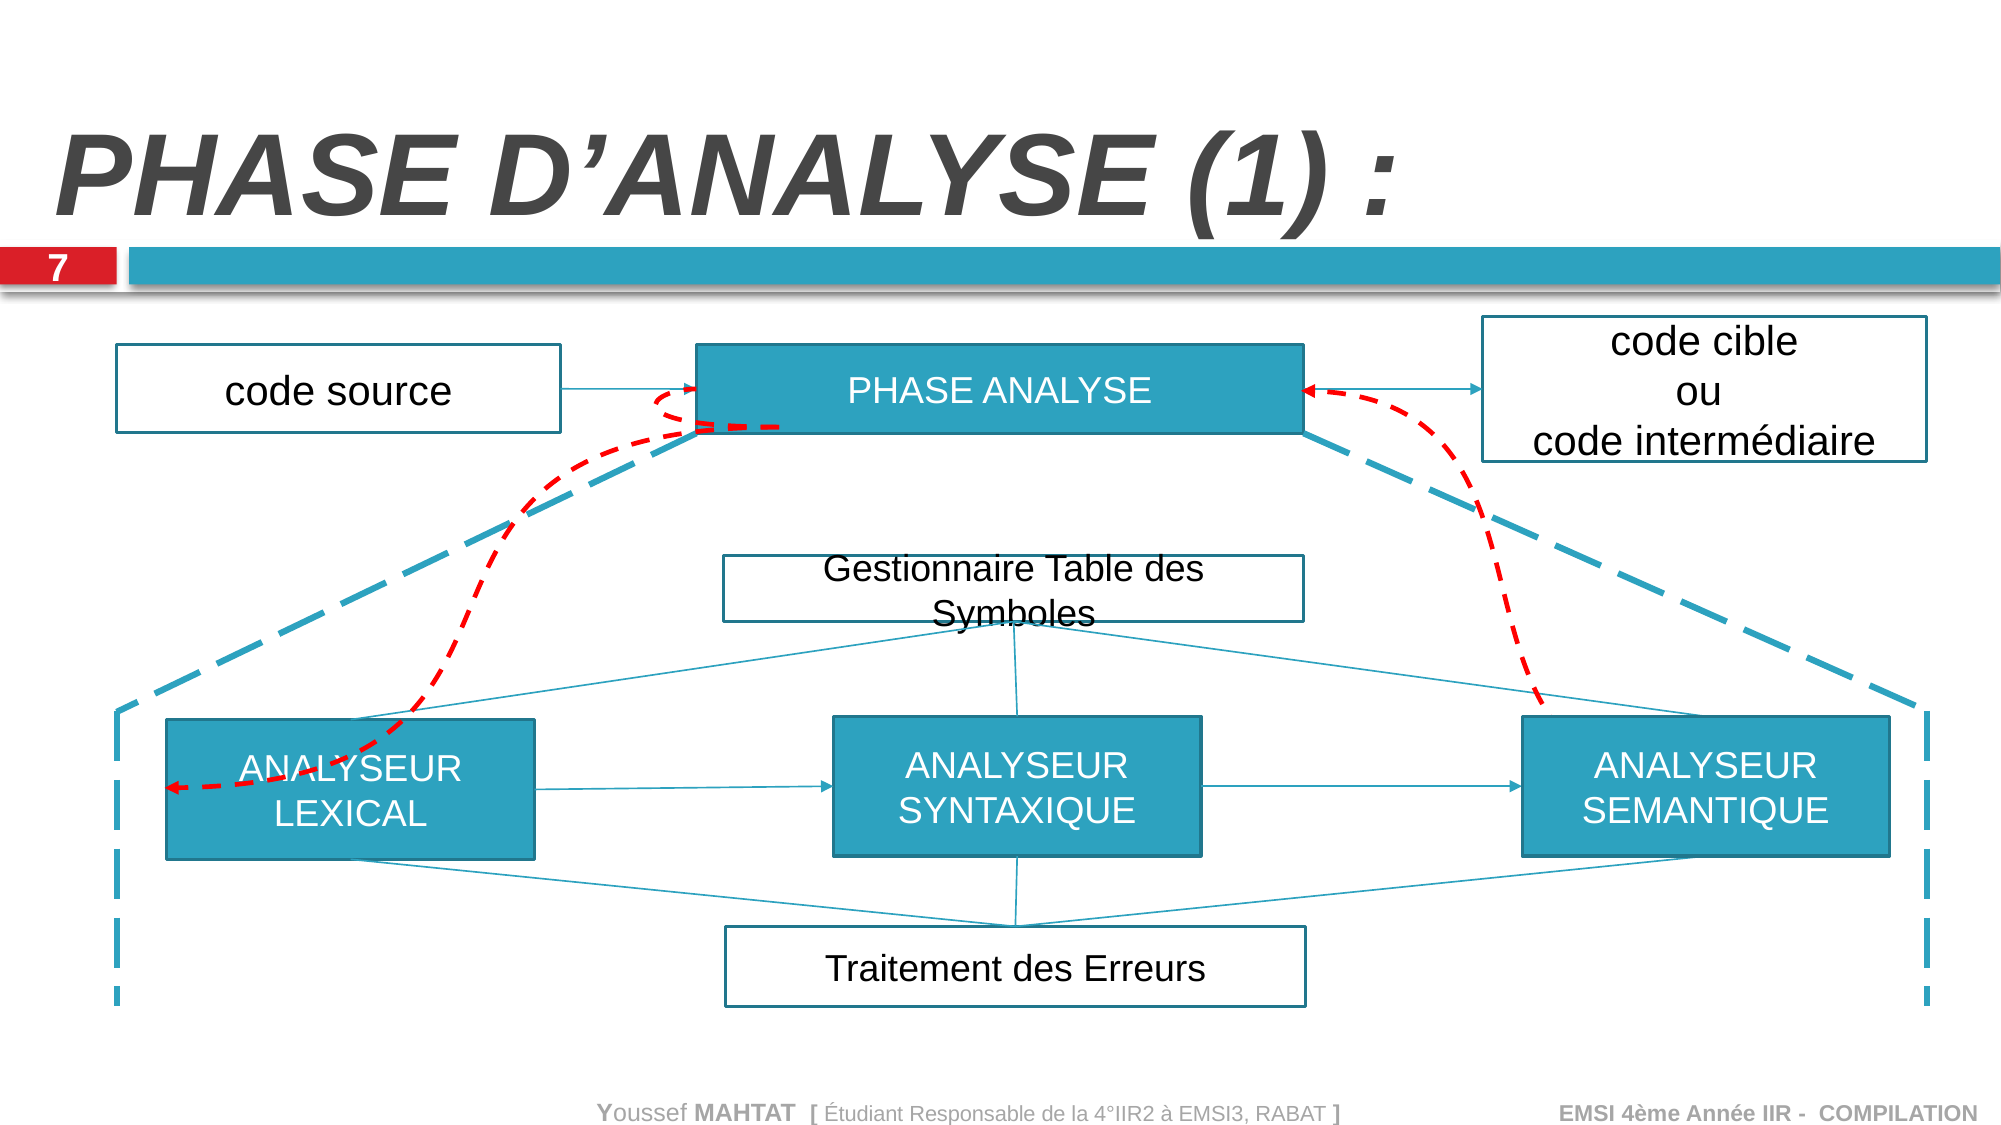

# PHASE D’ANALYSE (1) :
7
code cible
ou
code intermédiaire
code source
PHASE ANALYSE

Gestionnaire Table des Symboles
ANALYSEUR SYNTAXIQUE
ANALYSEUR SEMANTIQUE
ANALYSEUR LEXICAL
Traitement des Erreurs